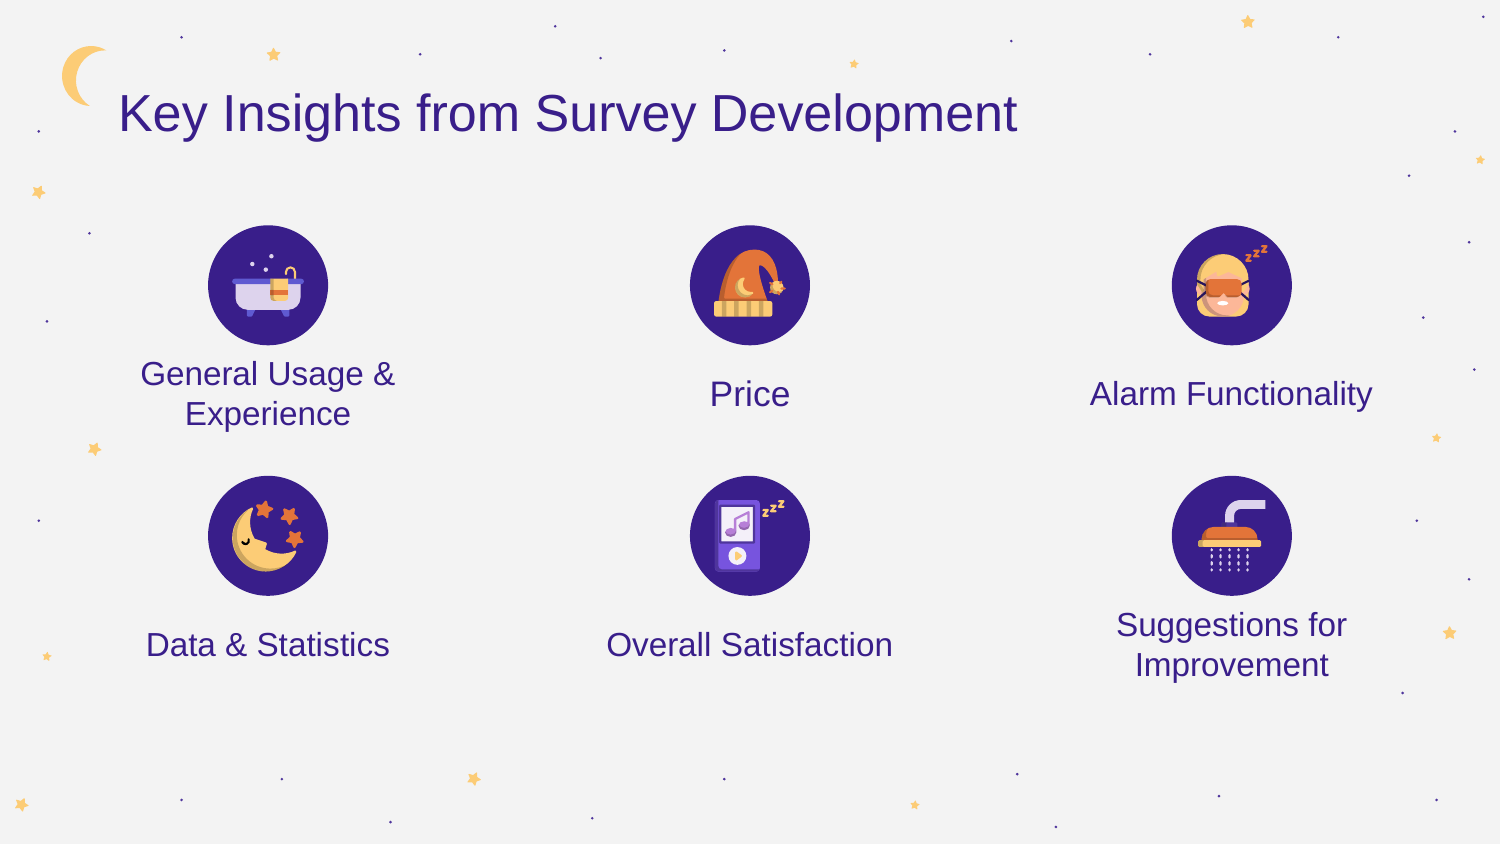

Key Insights from Survey Development

# General Usage & Experience
Price
Alarm Functionality

Data & Statistics
Overall Satisfaction
Suggestions for Improvement